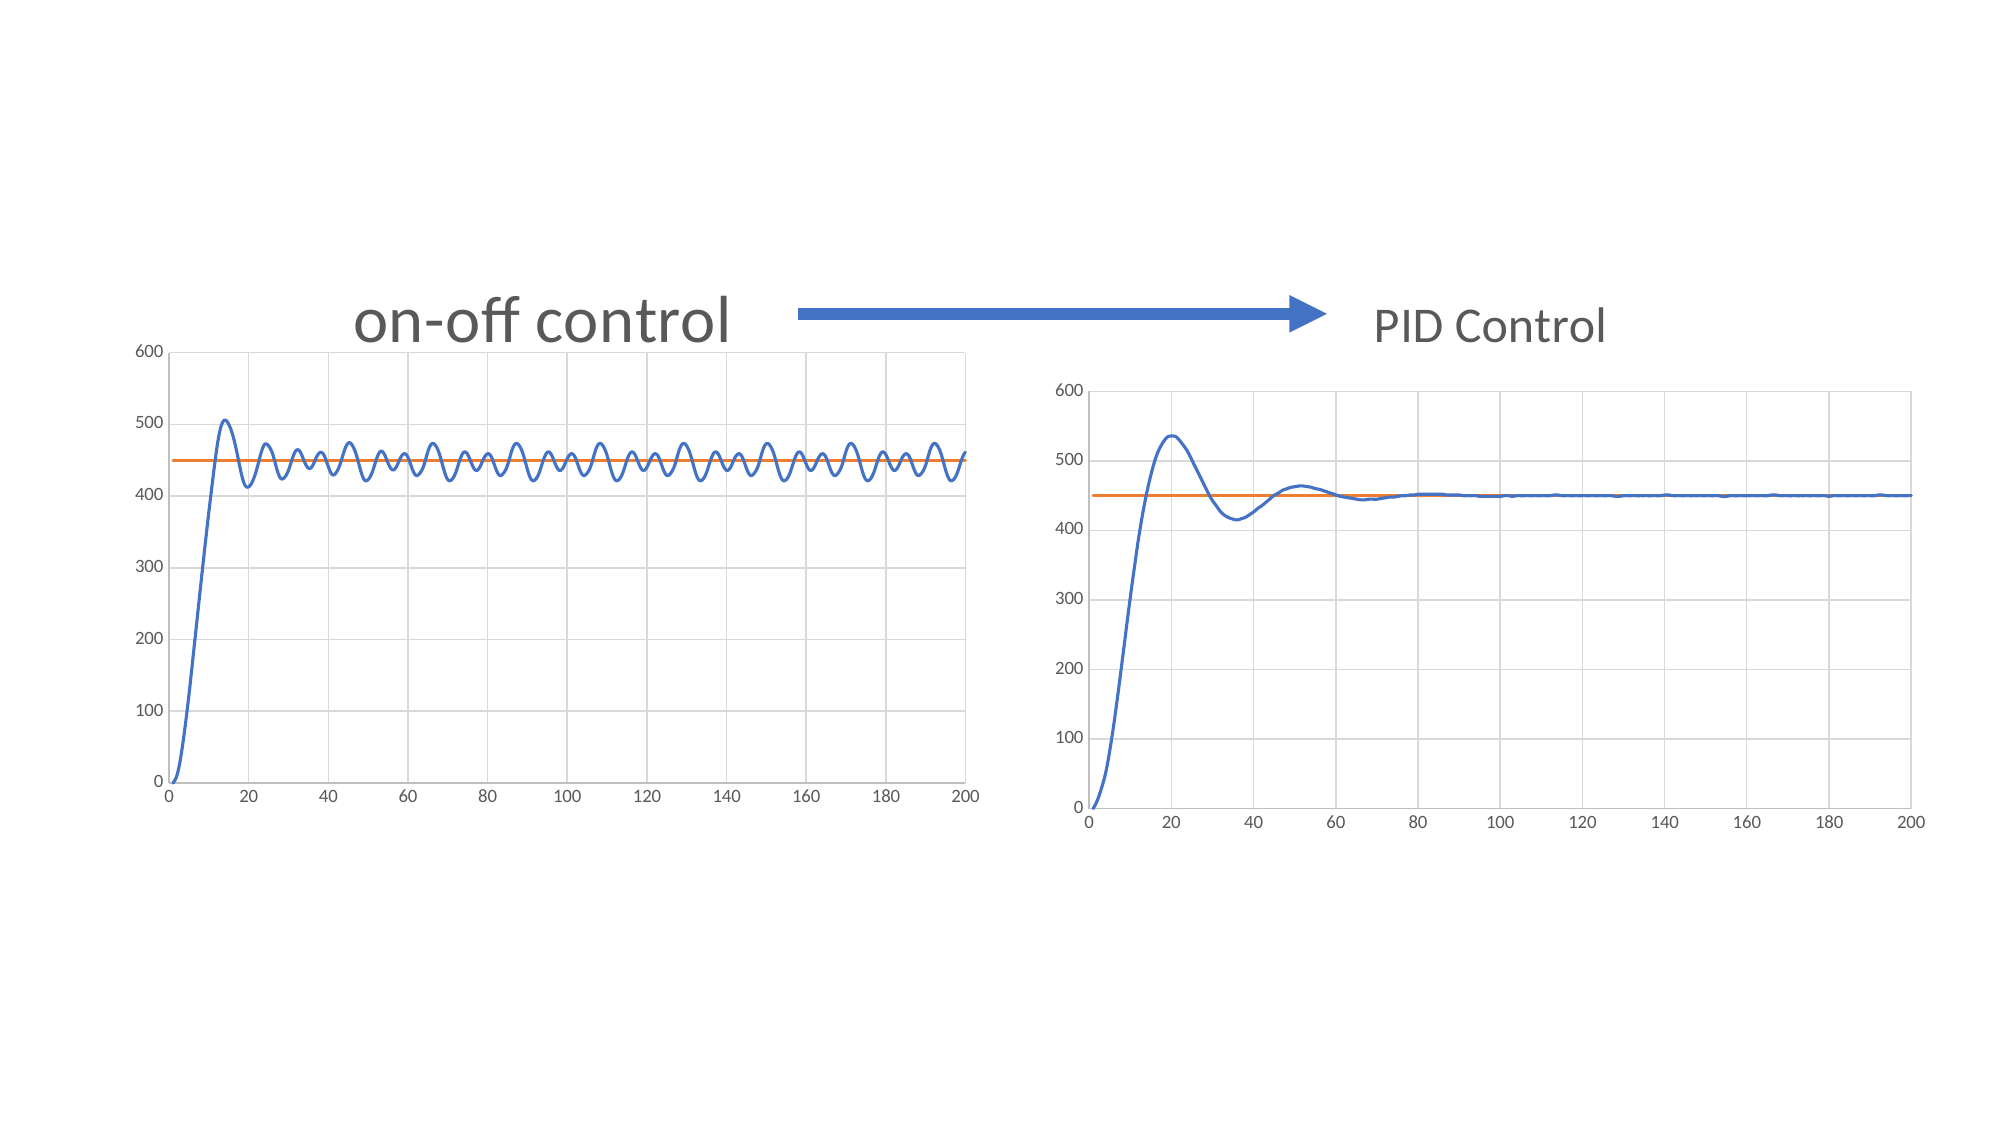

### Chart:  on-off control

| Category |  |  |
|---|---|---|

### Chart: PID Control

| Category |  |  |
|---|---|---|